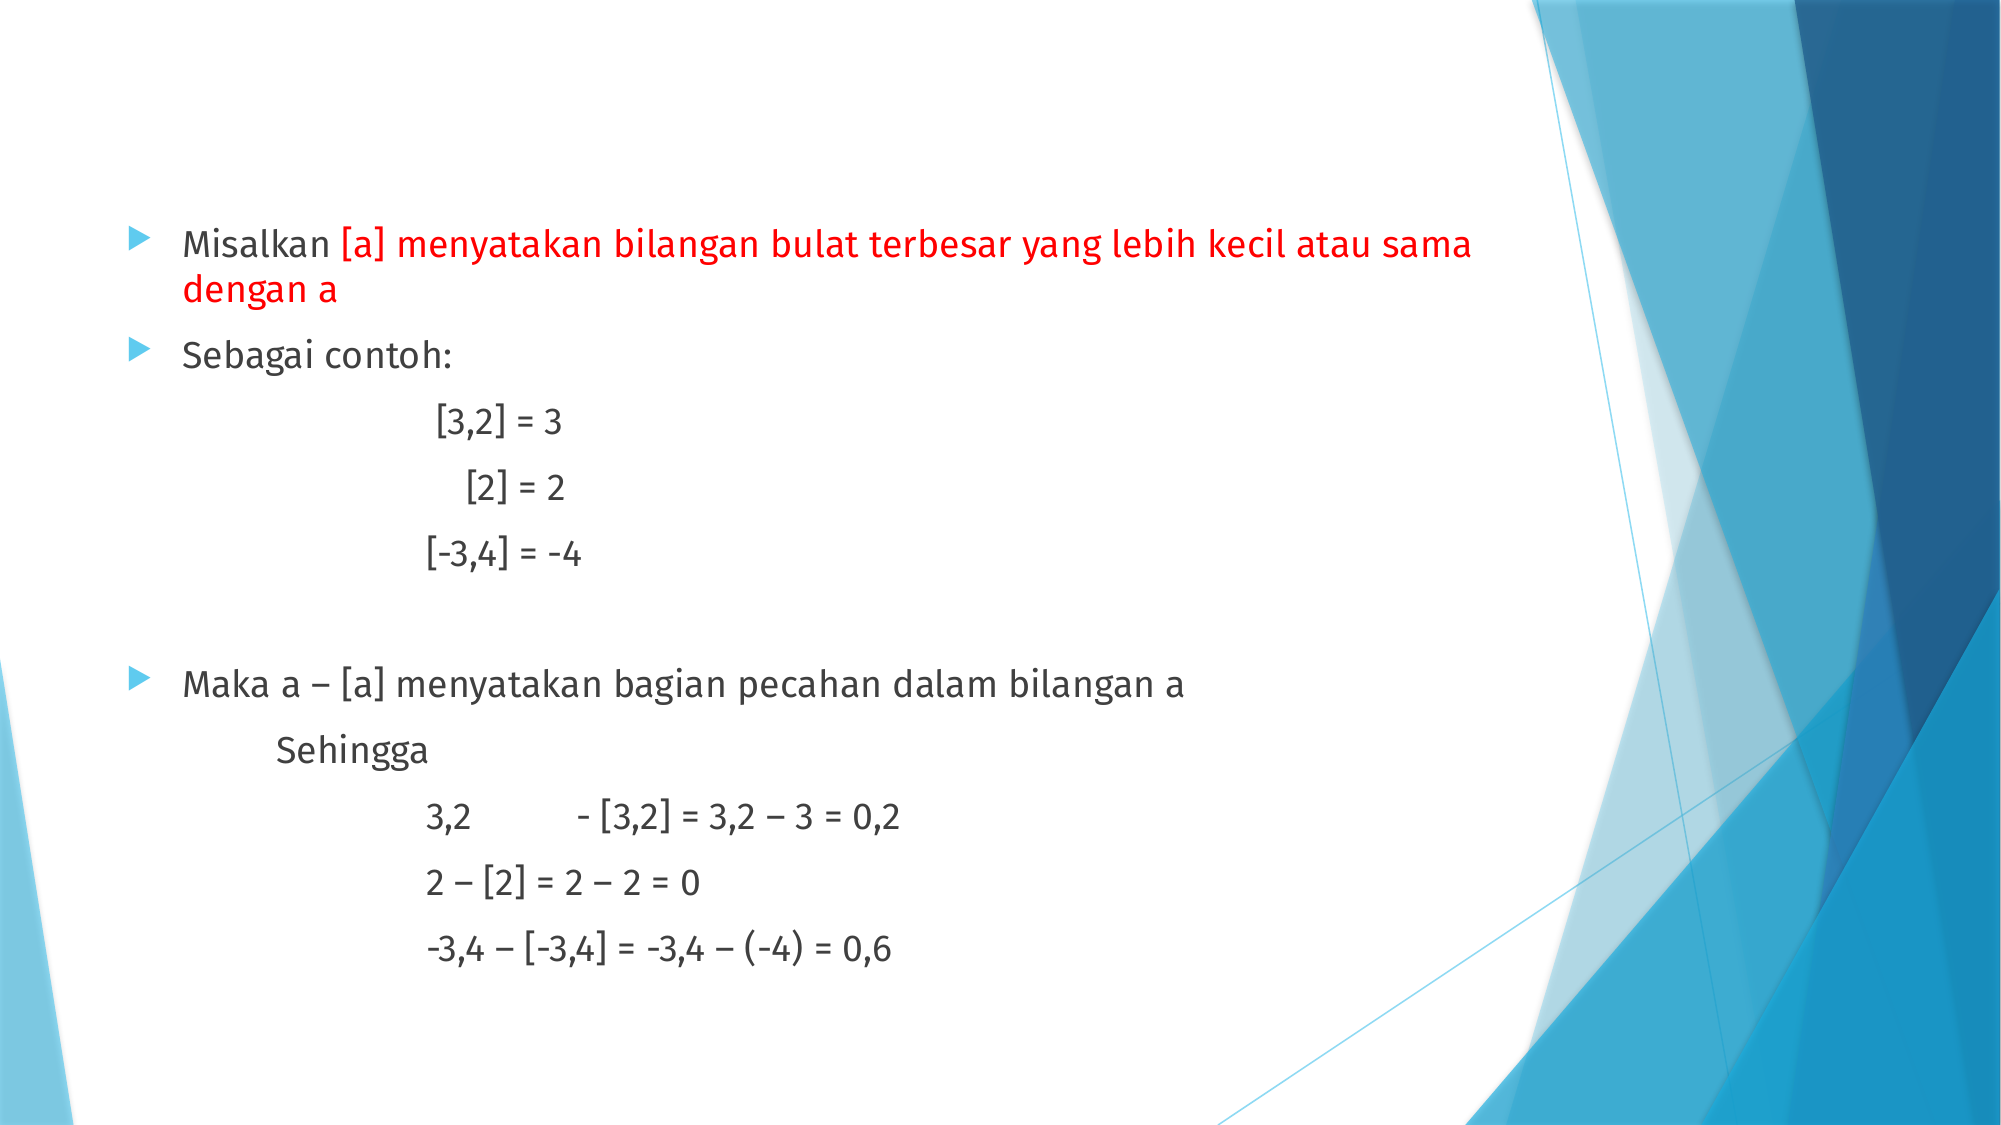

Misalkan [a] menyatakan bilangan bulat terbesar yang lebih kecil atau sama dengan a
Sebagai contoh:
		 [3,2] = 3
		    [2] = 2
		[-3,4] = -4

Maka a – [a] menyatakan bagian pecahan dalam bilangan a
	Sehingga
		3,2	- [3,2] = 3,2 – 3 = 0,2
		2 – [2] = 2 – 2 = 0
		-3,4 – [-3,4] = -3,4 – (-4) = 0,6